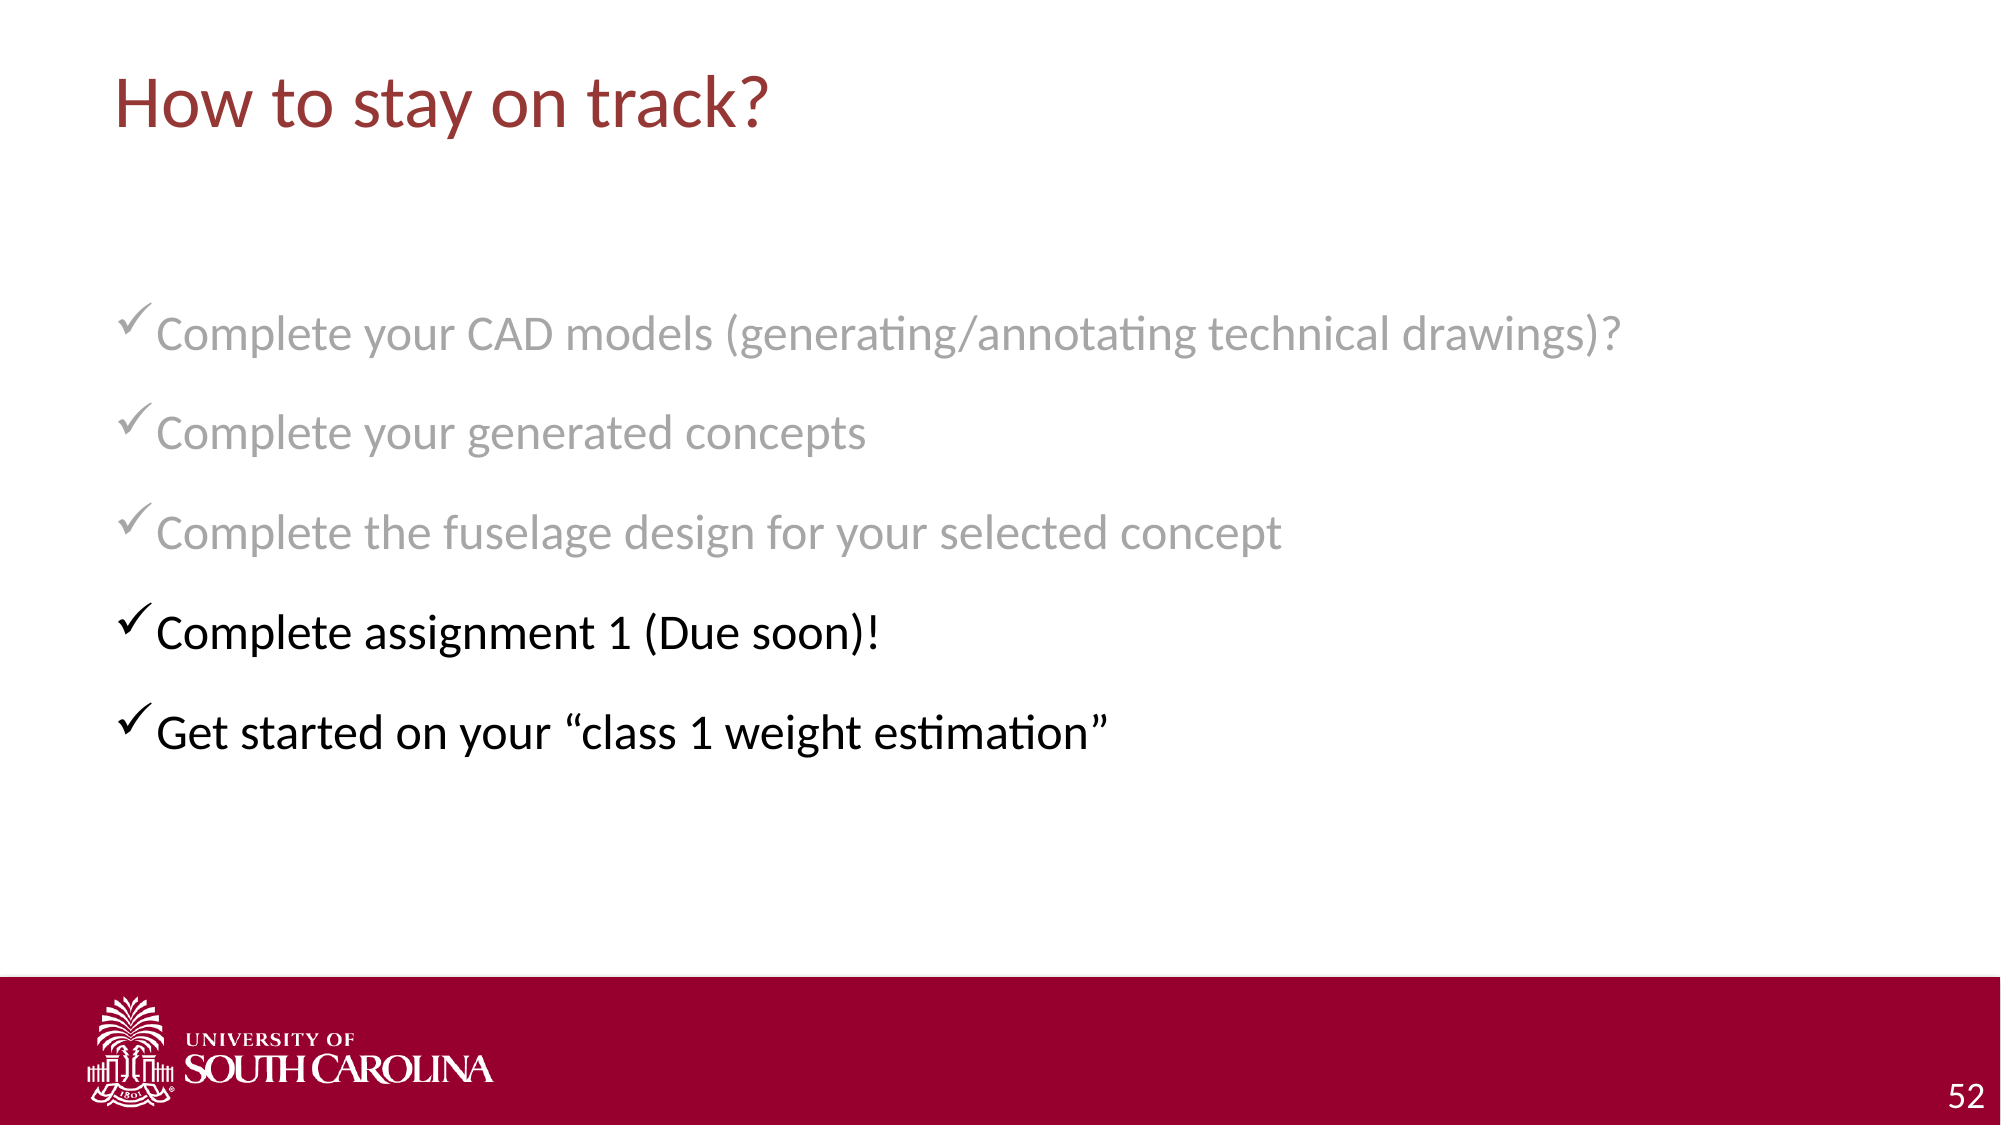

# How to stay on track?
Complete your CAD models (generating/annotating technical drawings)?
Complete your generated concepts
Complete the fuselage design for your selected concept
Complete assignment 1 (Due soon)!
Get started on your “class 1 weight estimation”